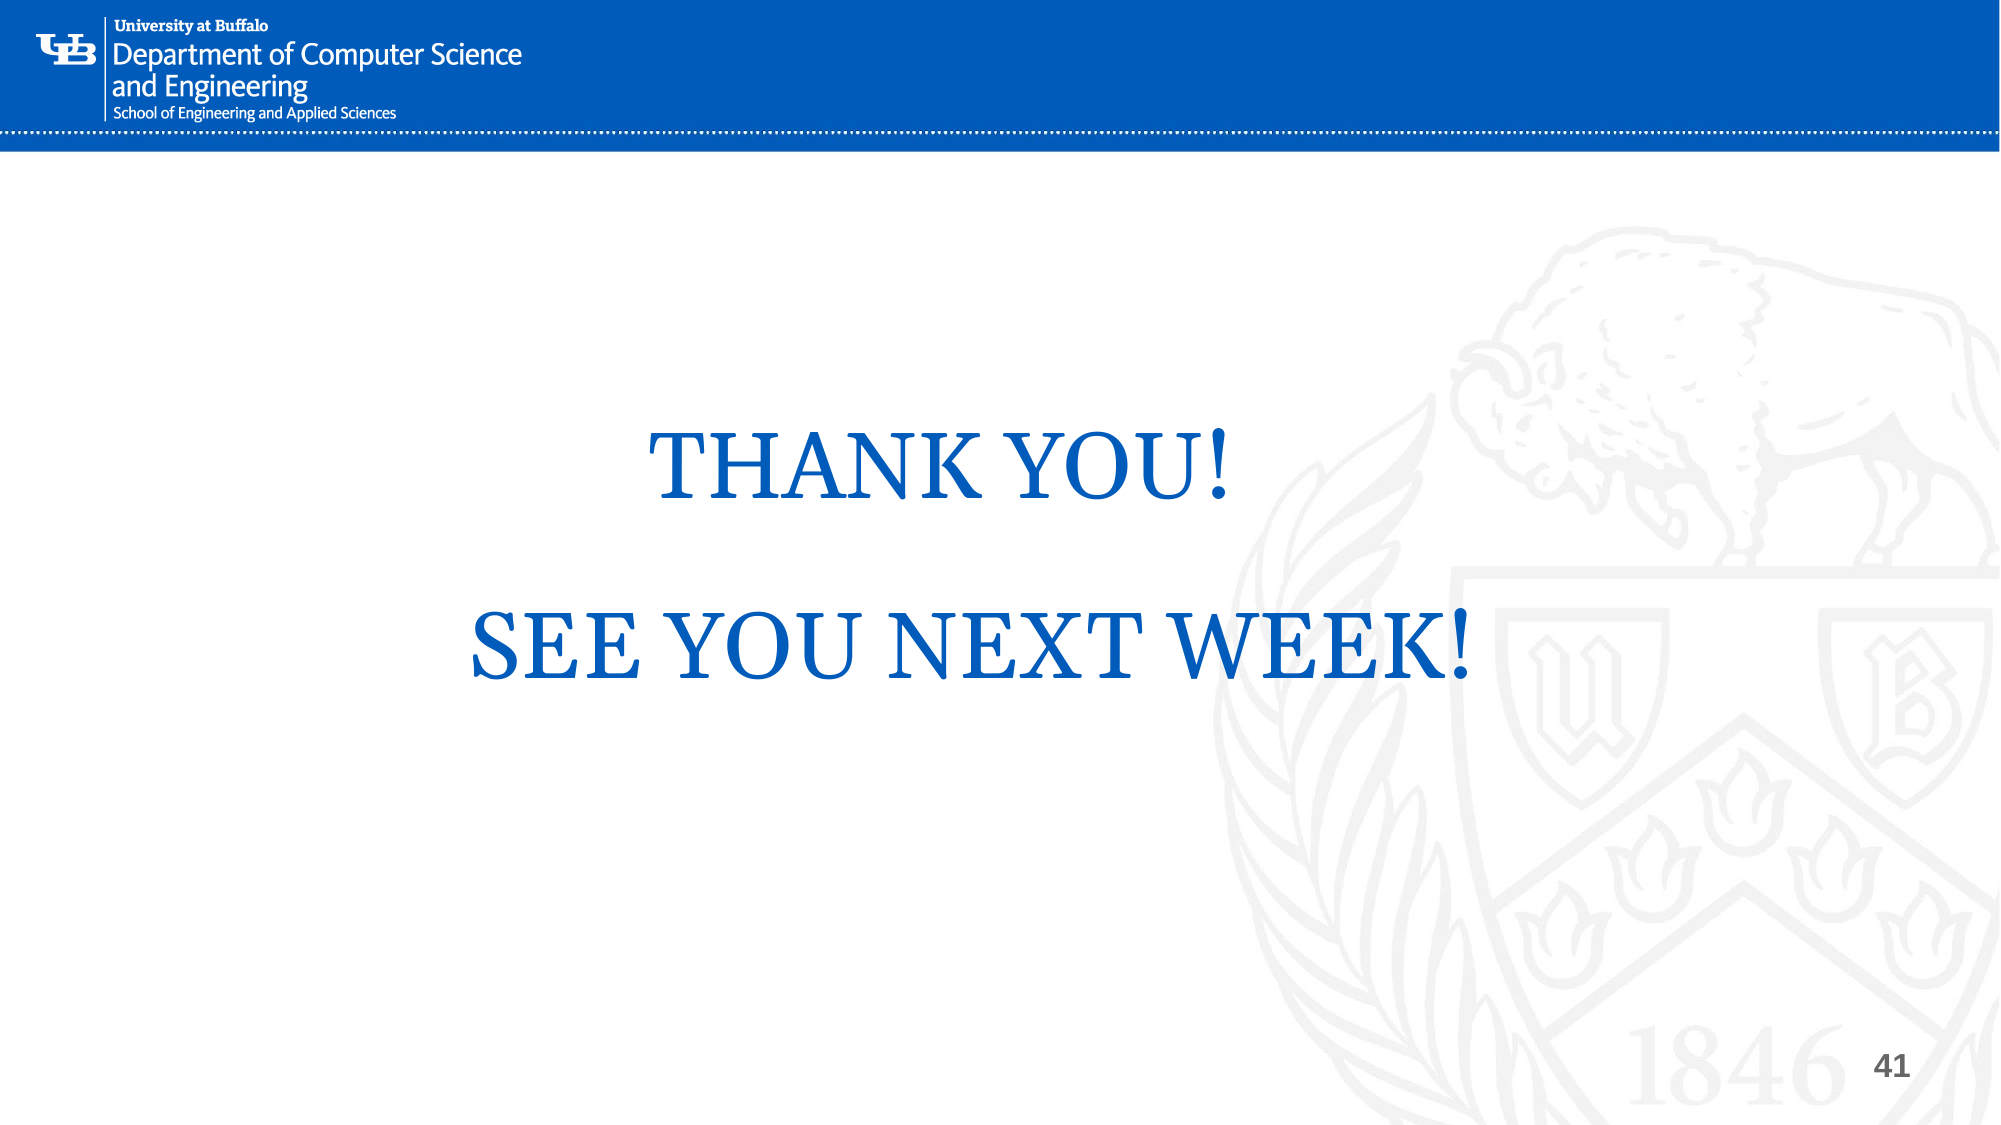

# THANK YOU!

                SEE YOU NEXT WEEK!